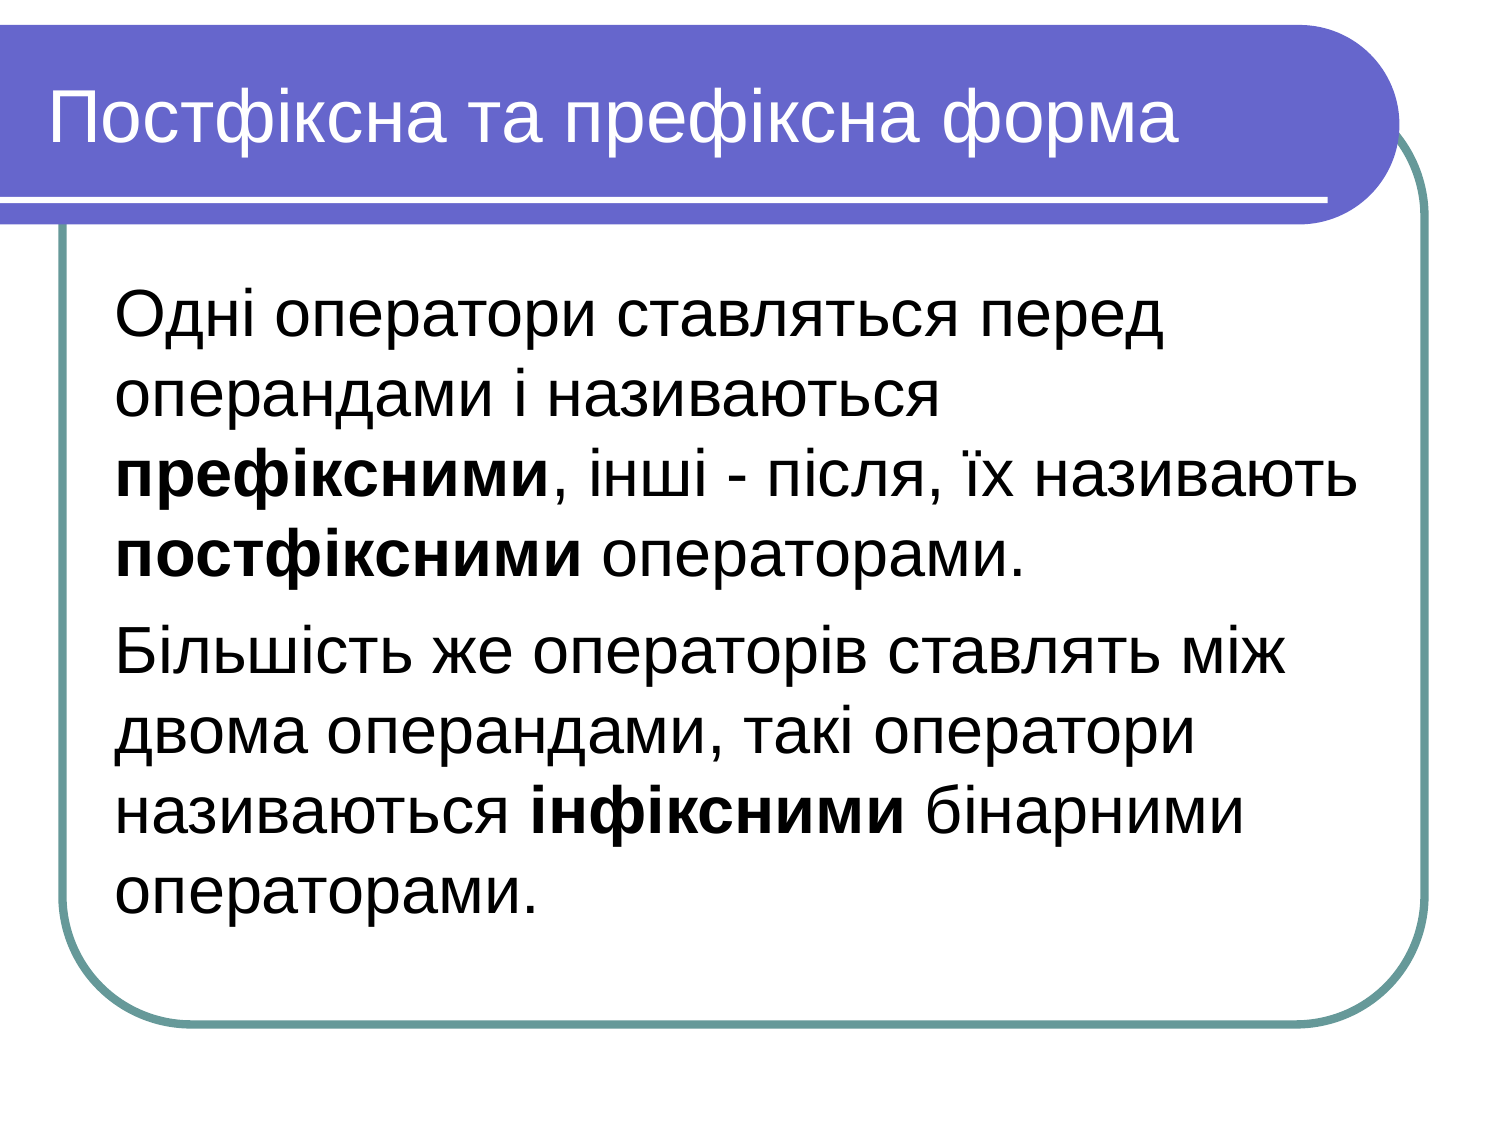

Постфіксна та префіксна форма
Одні оператори ставляться перед операндами і називаються префіксними, інші - після, їх називають постфіксними операторами.
Більшість же операторів ставлять між двома операндами, такі оператори називаються інфіксними бінарними операторами.